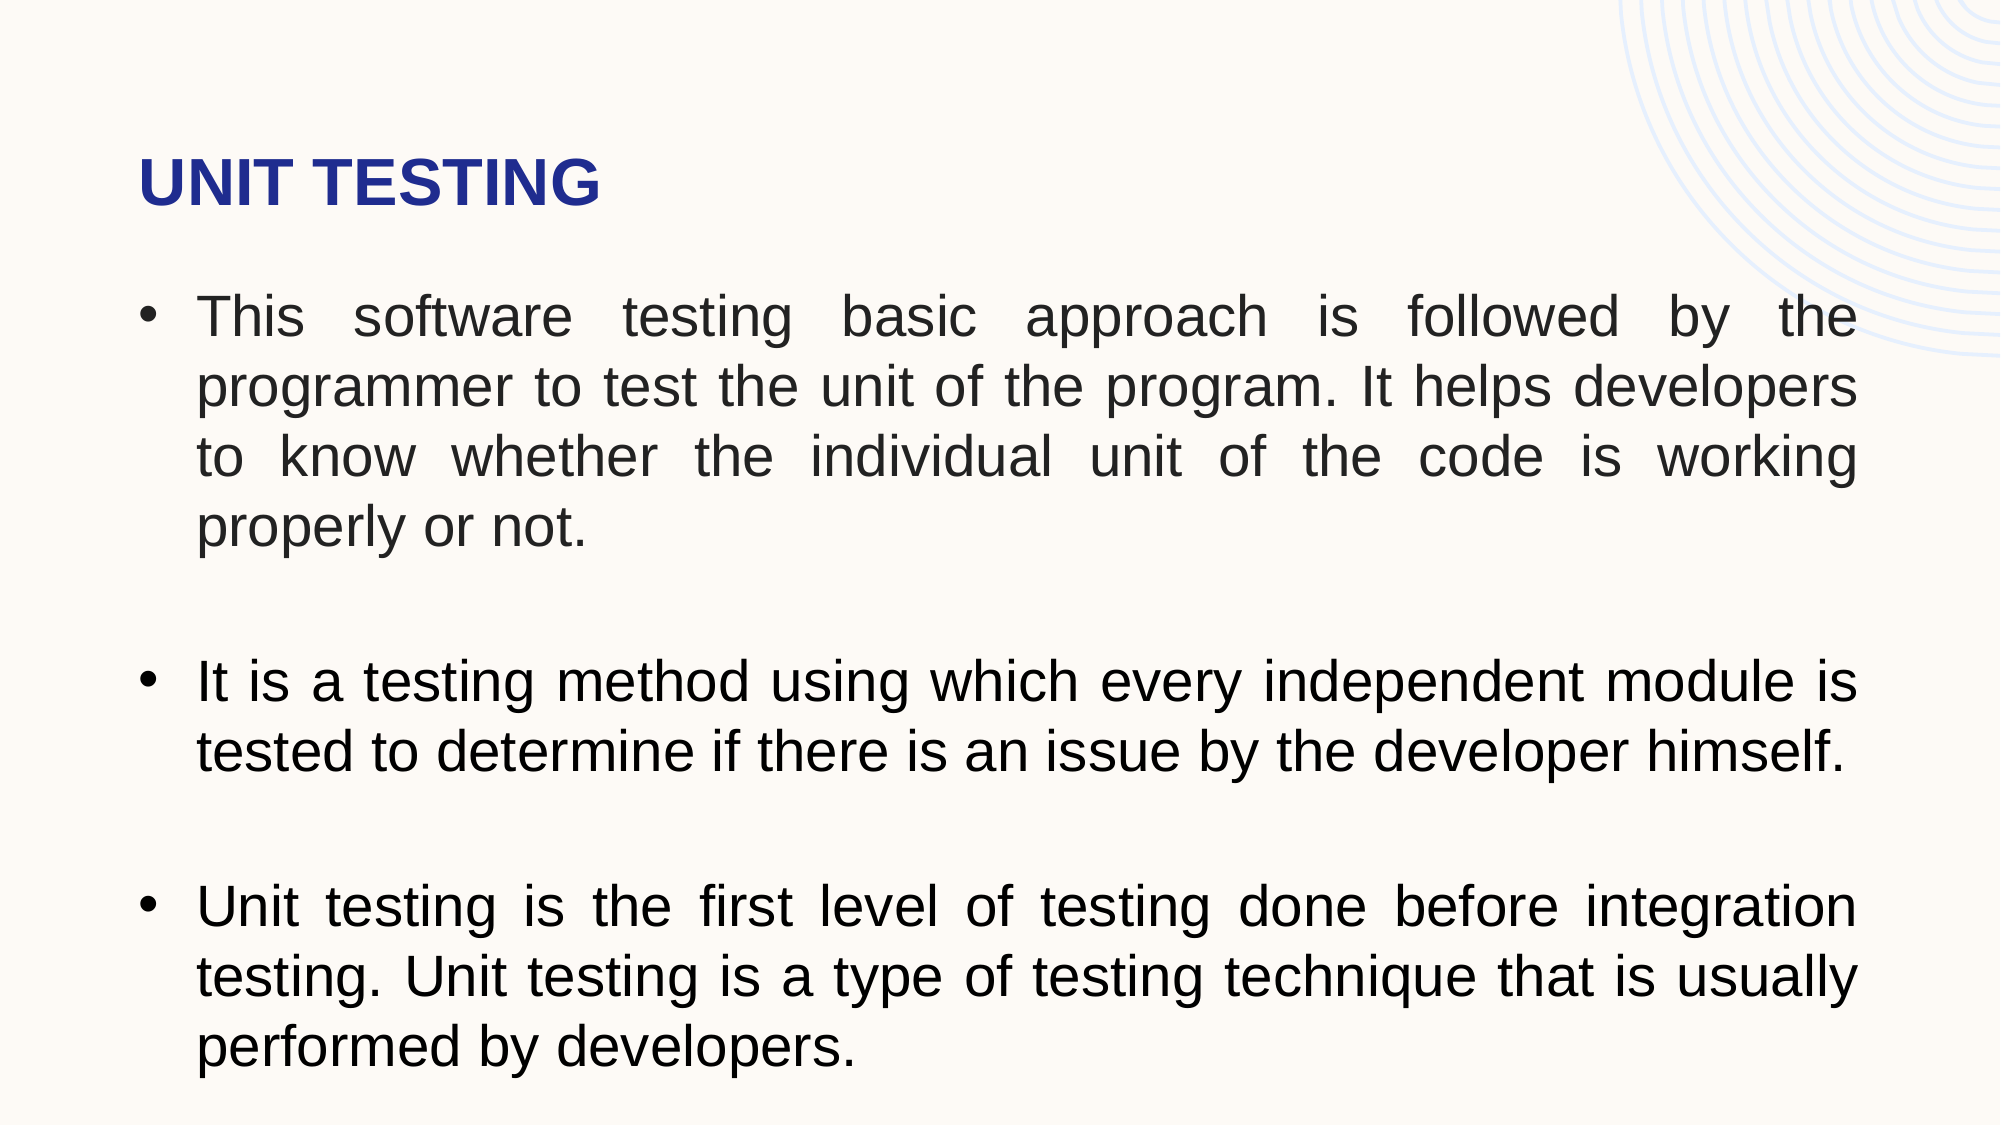

UNIT TESTING

This software testing basic approach is followed by the programmer to test the unit of the program. It helps developers to know whether the individual unit of the code is working properly or not.

It is a testing method using which every independent module is tested to determine if there is an issue by the developer himself.

Unit testing is the first level of testing done before integration testing. Unit testing is a type of testing technique that is usually performed by developers.